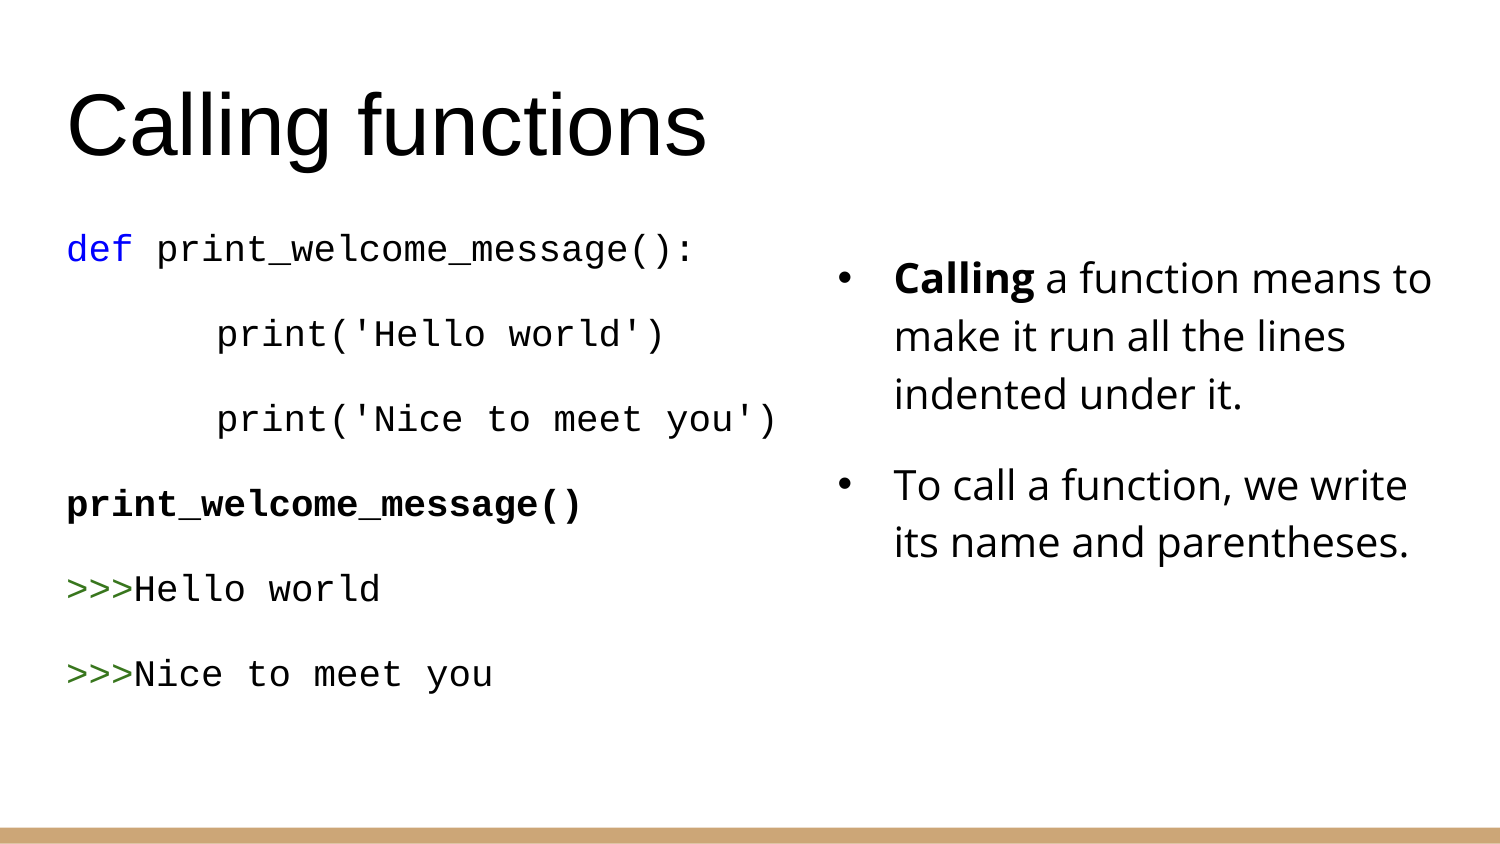

# Calling functions
def print_welcome_message():
	print('Hello world')
	print('Nice to meet you')
print_welcome_message()
>>>Hello world
>>>Nice to meet you

Calling a function means to make it run all the lines indented under it.
To call a function, we write its name and parentheses.